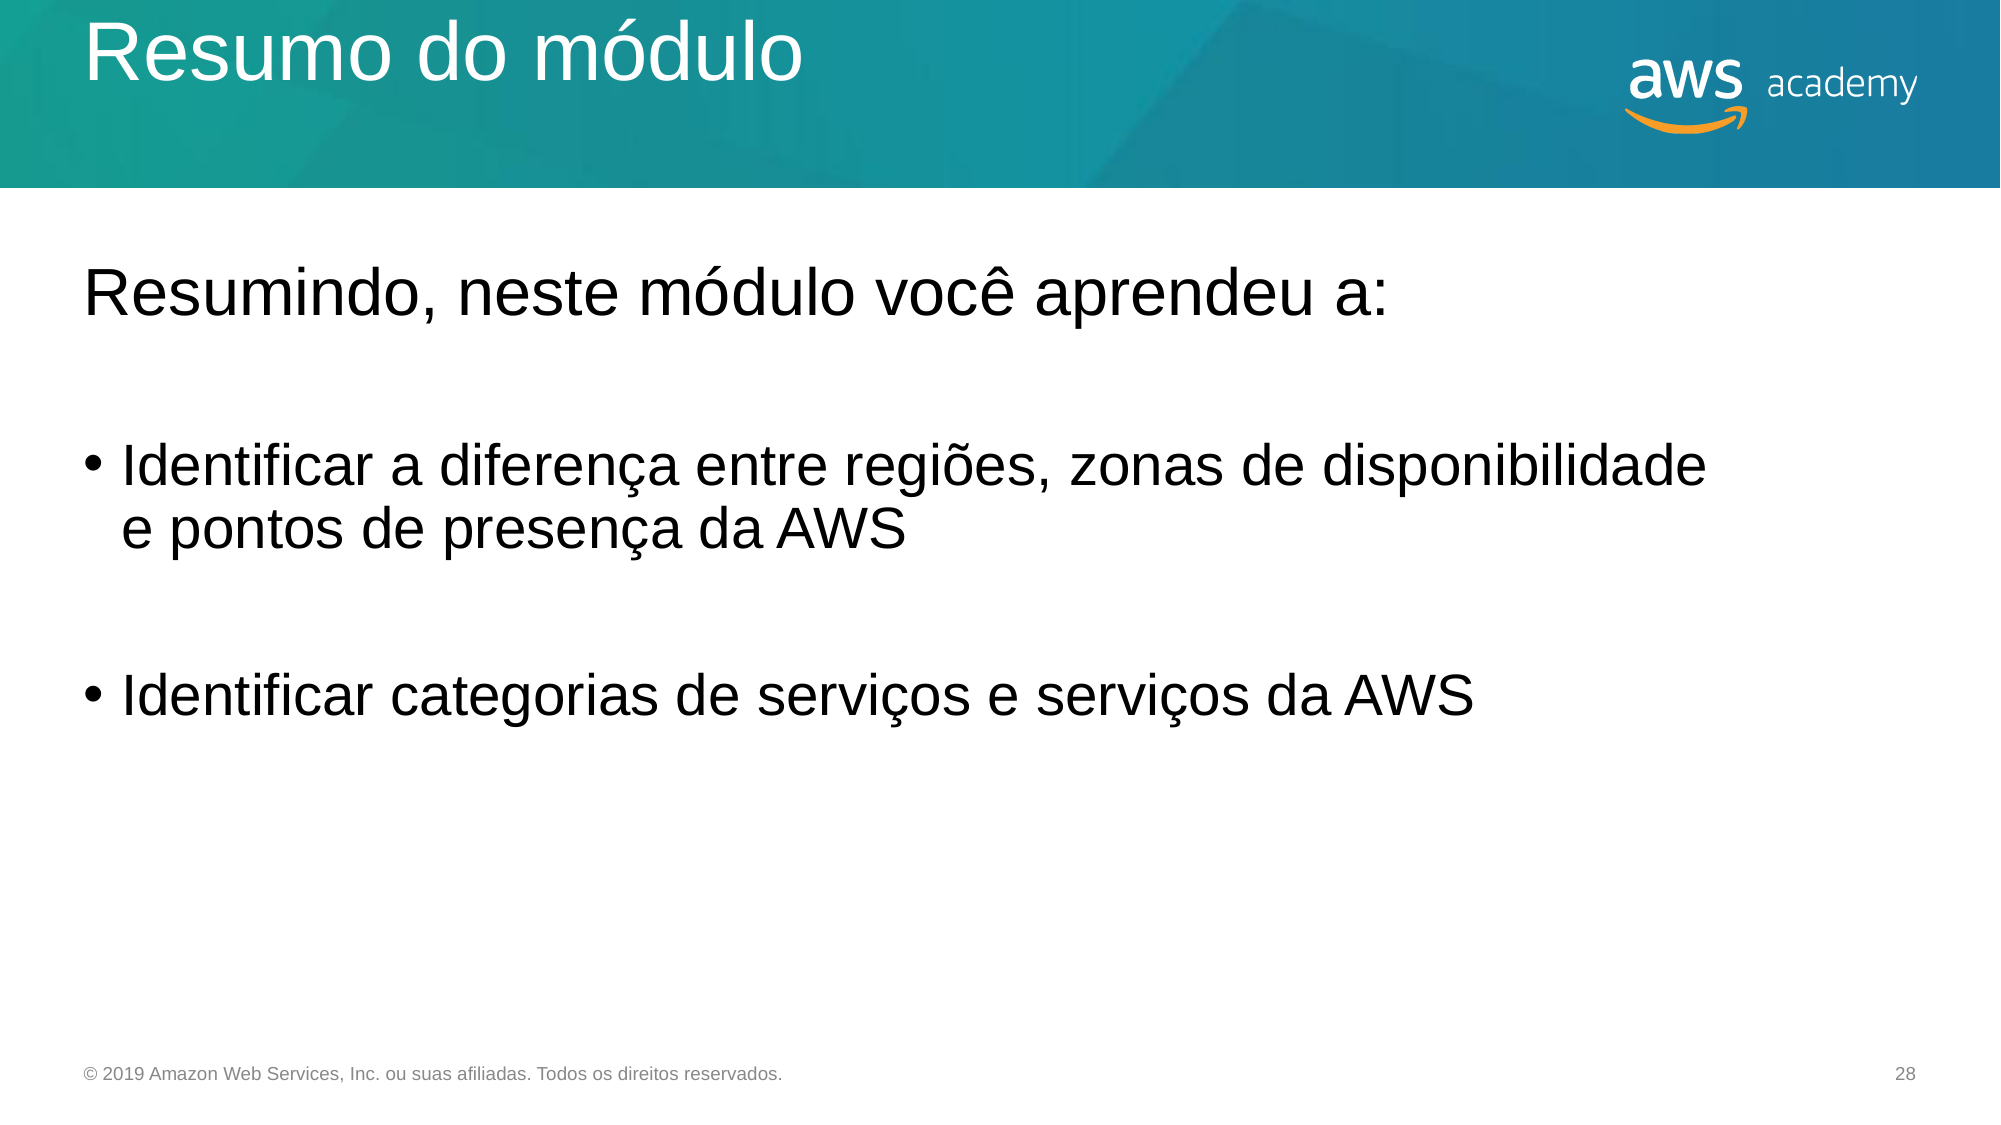

# Resumo do módulo
Resumindo, neste módulo você aprendeu a:

Identificar a diferença entre regiões, zonas de disponibilidade
e pontos de presença da AWS

Identificar categorias de serviços e serviços da AWS

© 2019 Amazon Web Services, Inc. ou suas afiliadas. Todos os direitos reservados.
28